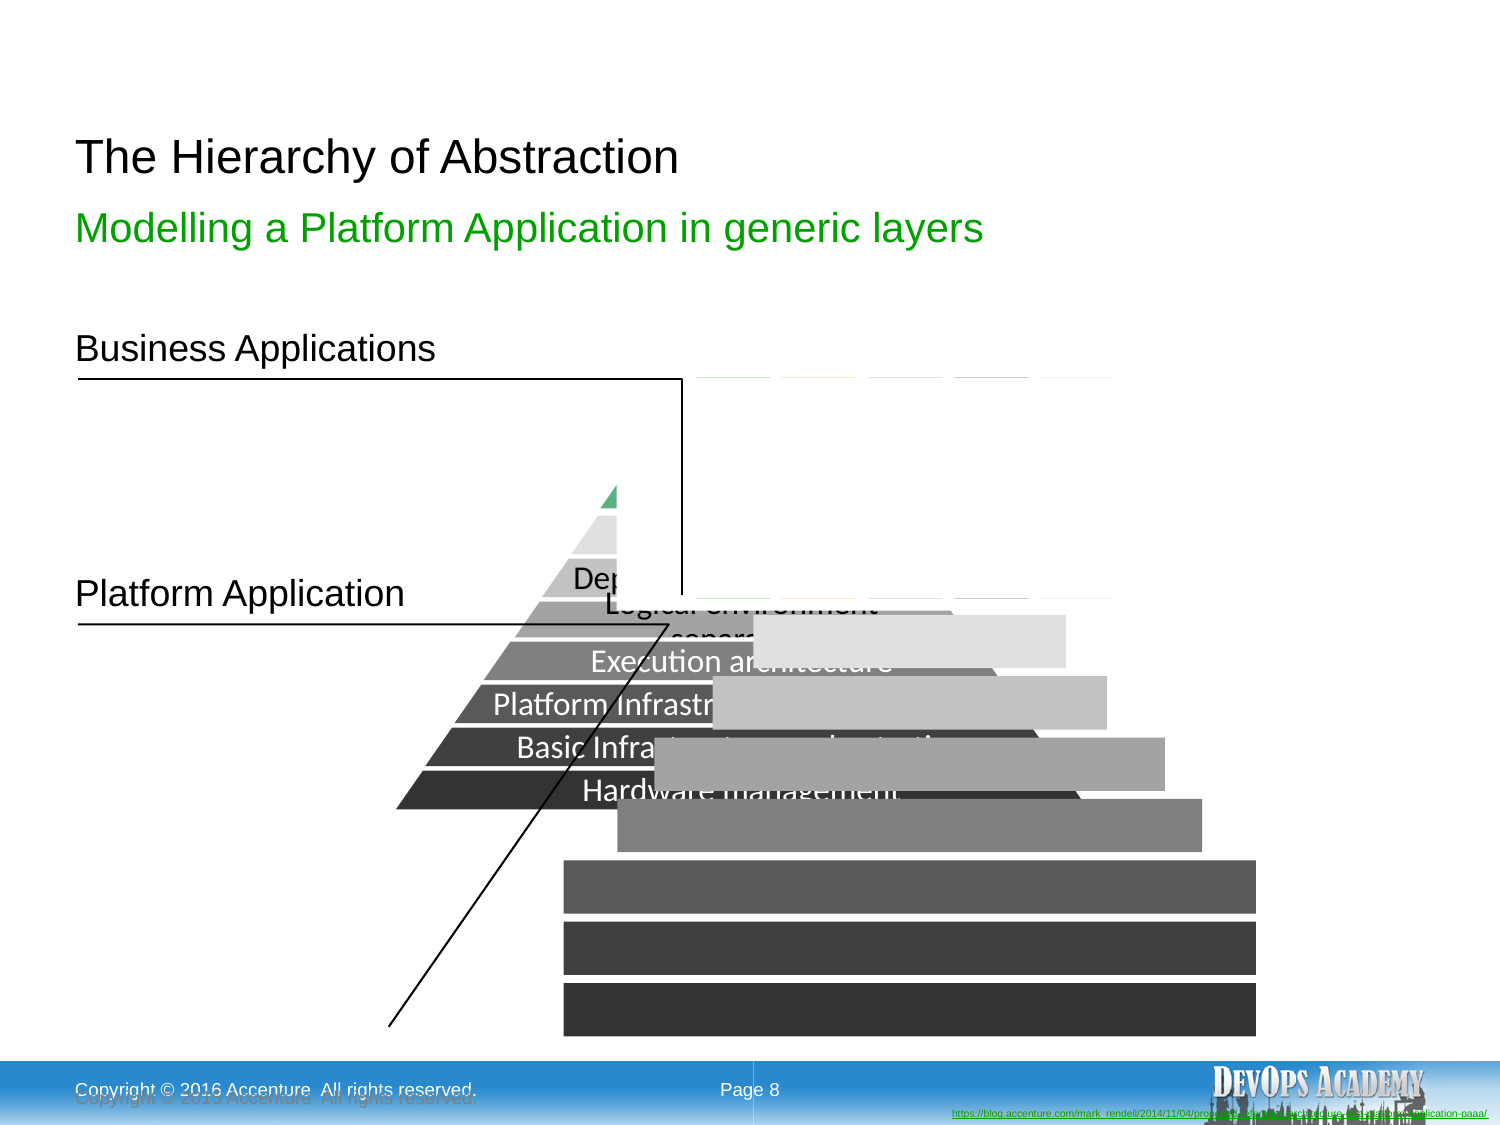

# The Hierarchy of Abstraction
Modelling a Platform Application in generic layers

Business Applications
Security model
Deployment architecture
Logical environment separation
Execution architecture
Platform Infrastructure orchestration
Basic Infrastructure orchestration
Hardware management
Business Application
Business Application
Business Application
Business Application
Business Application
Business Applications

Platform Application

Copyright © 2015 Accenture  All rights reserved.
Copyright © 2016 Accenture  All rights reserved.
Page 8
https://blog.accenture.com/mark_rendell/2014/11/04/proposed-reference-architecture-of-a-platform-application-paaa/